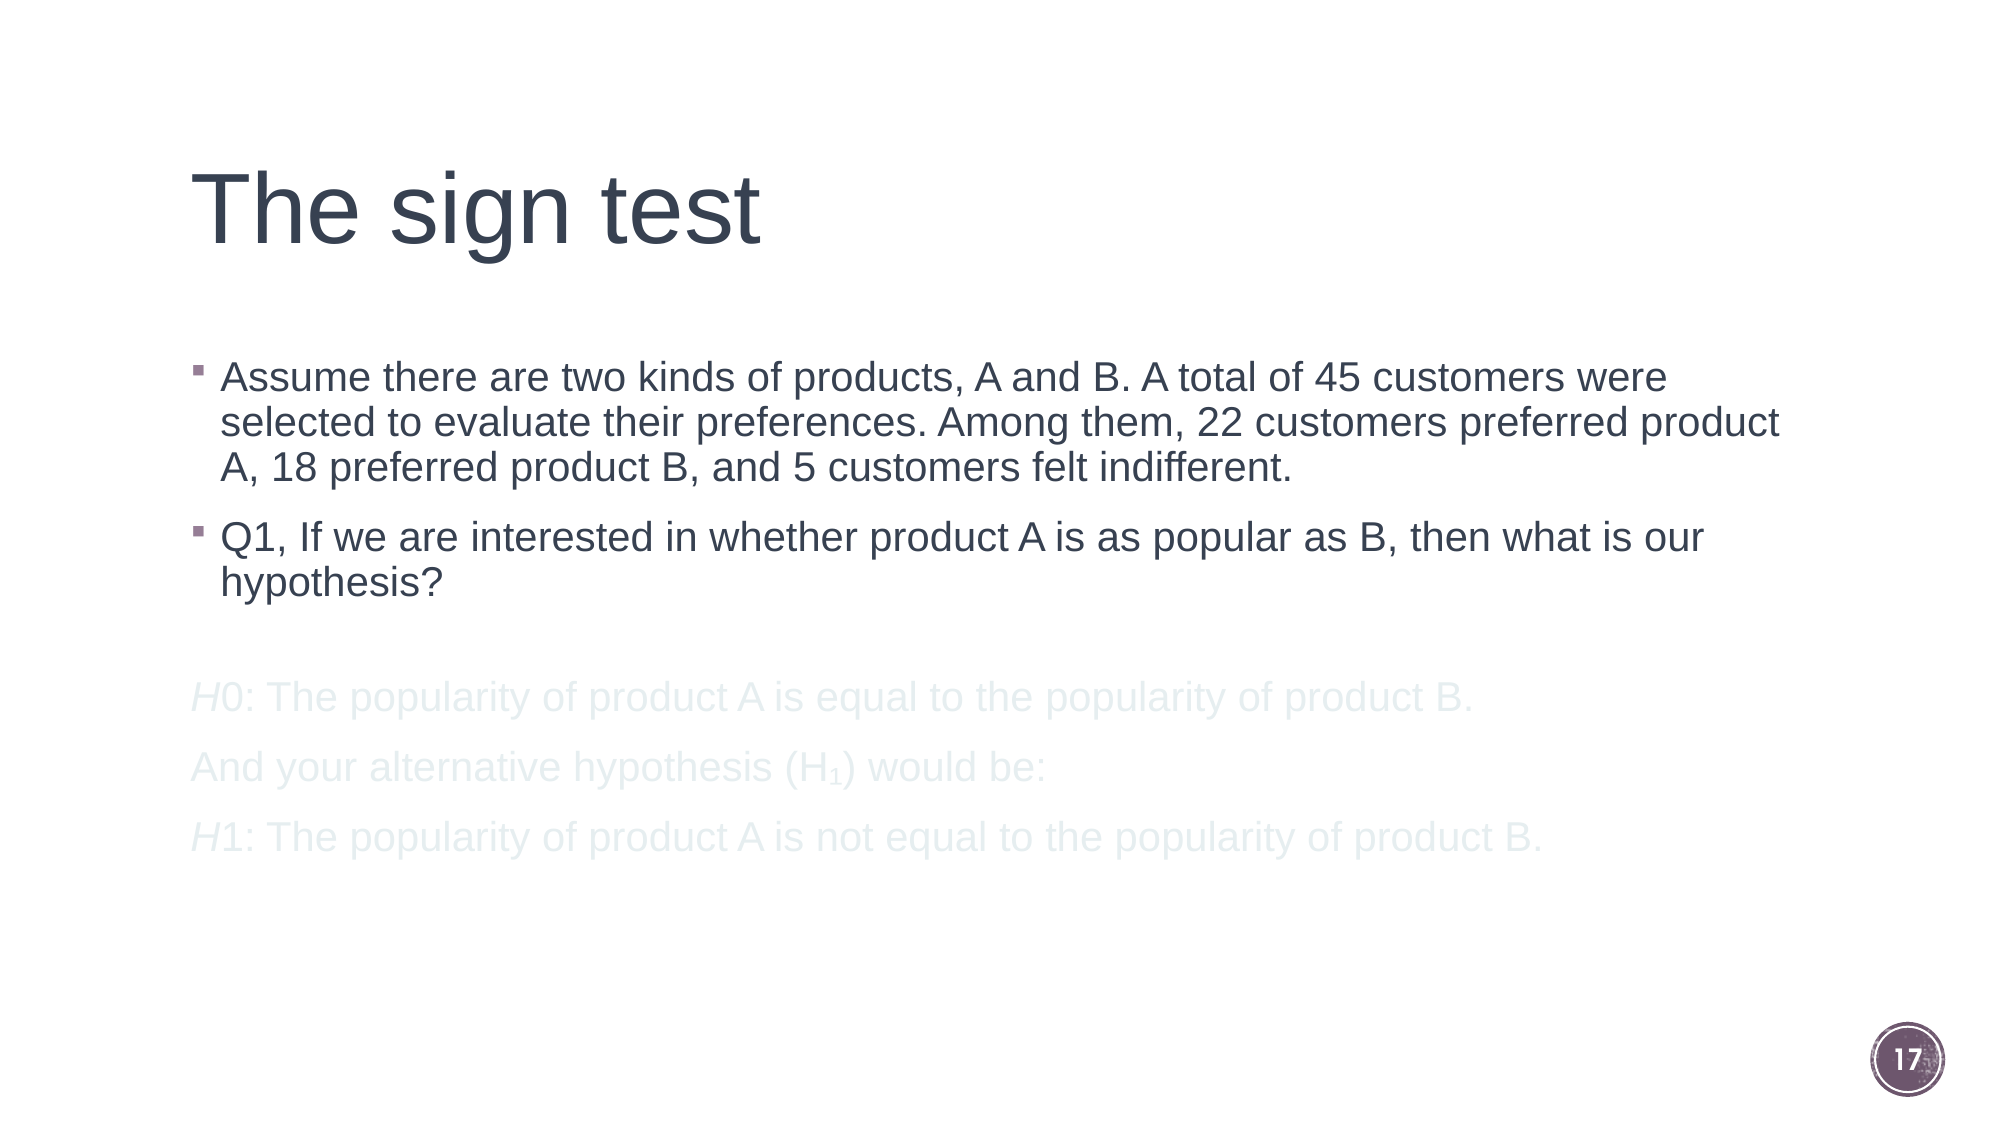

# The sign test
Assume there are two kinds of products, A and B. A total of 45 customers were selected to evaluate their preferences. Among them, 22 customers preferred product A, 18 preferred product B, and 5 customers felt indifferent.
Q1, If we are interested in whether product A is as popular as B, then what is our hypothesis?
H0​: The popularity of product A is equal to the popularity of product B.
And your alternative hypothesis (H₁) would be:
H1​: The popularity of product A is not equal to the popularity of product B.

17